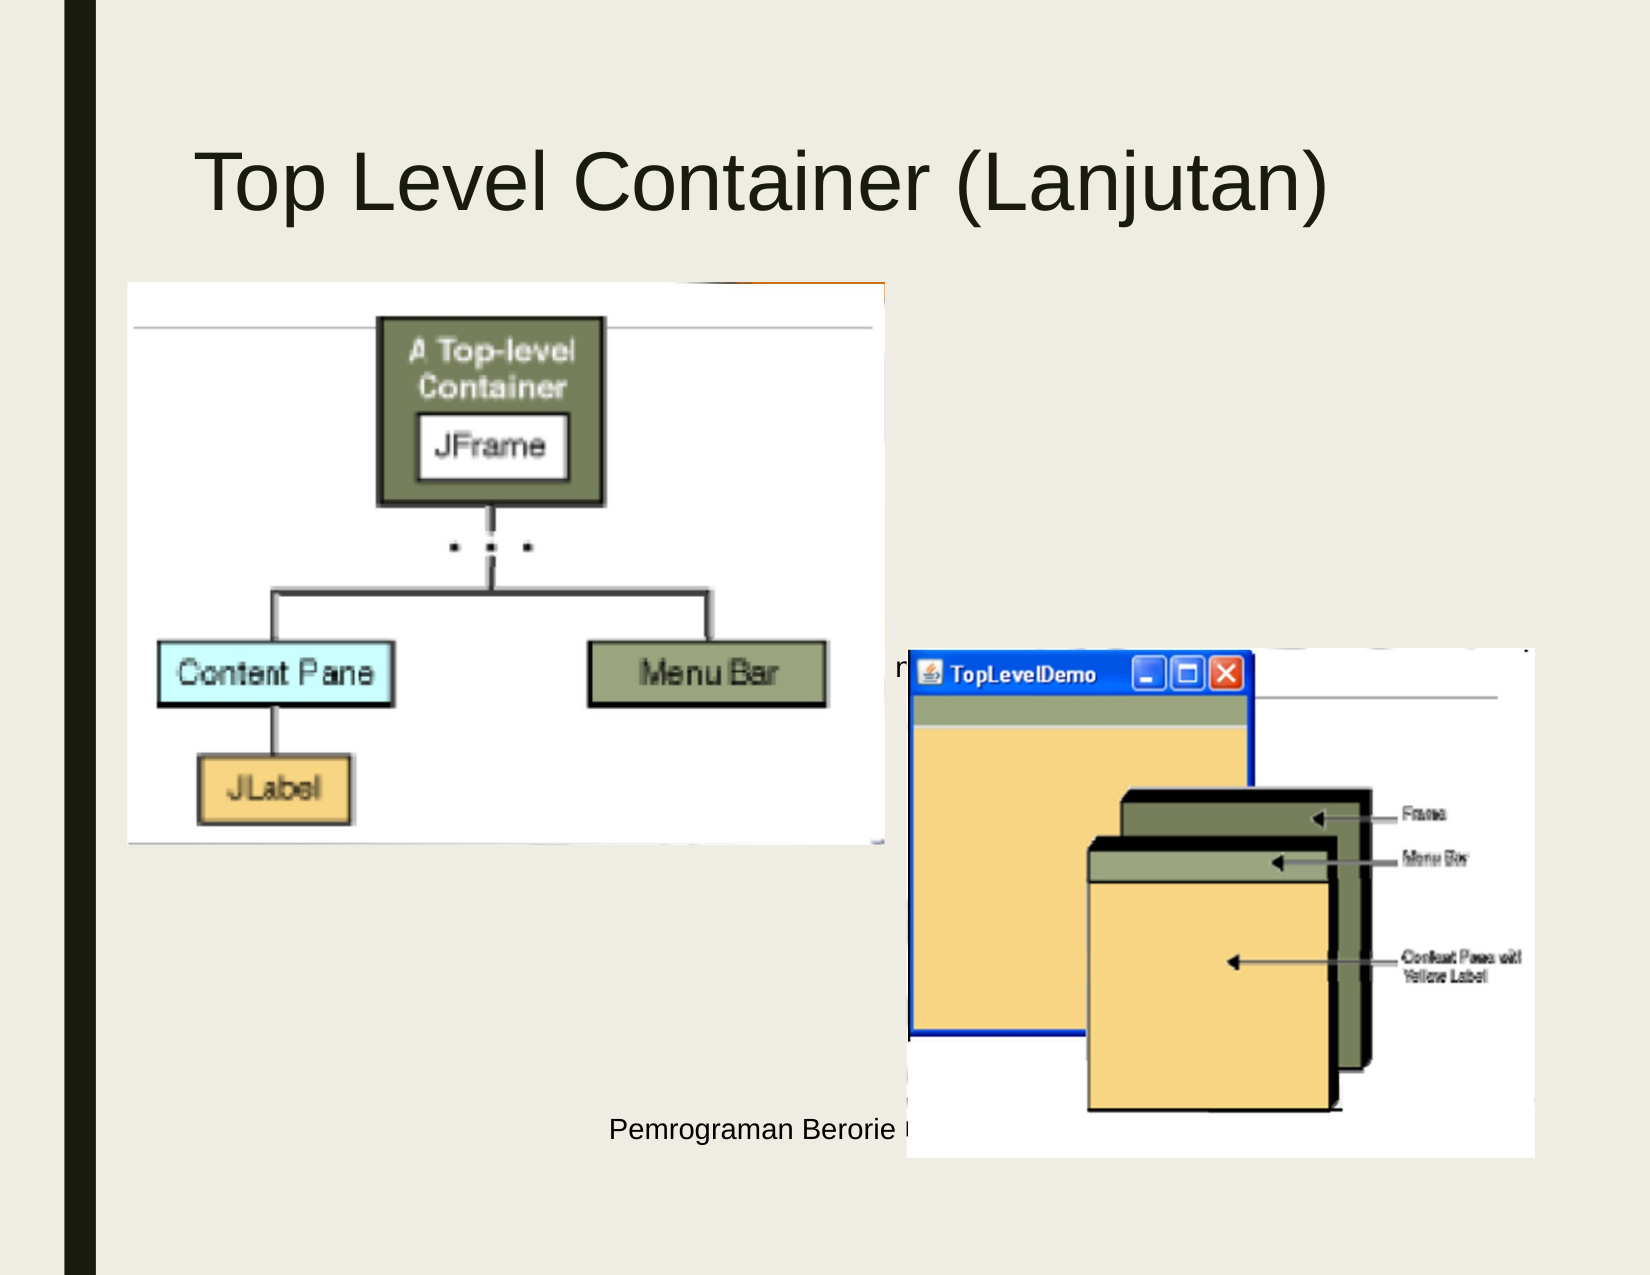

# Top Level Container (Lanjutan)

ntasi Objek 	7

Pemrograman Berorie